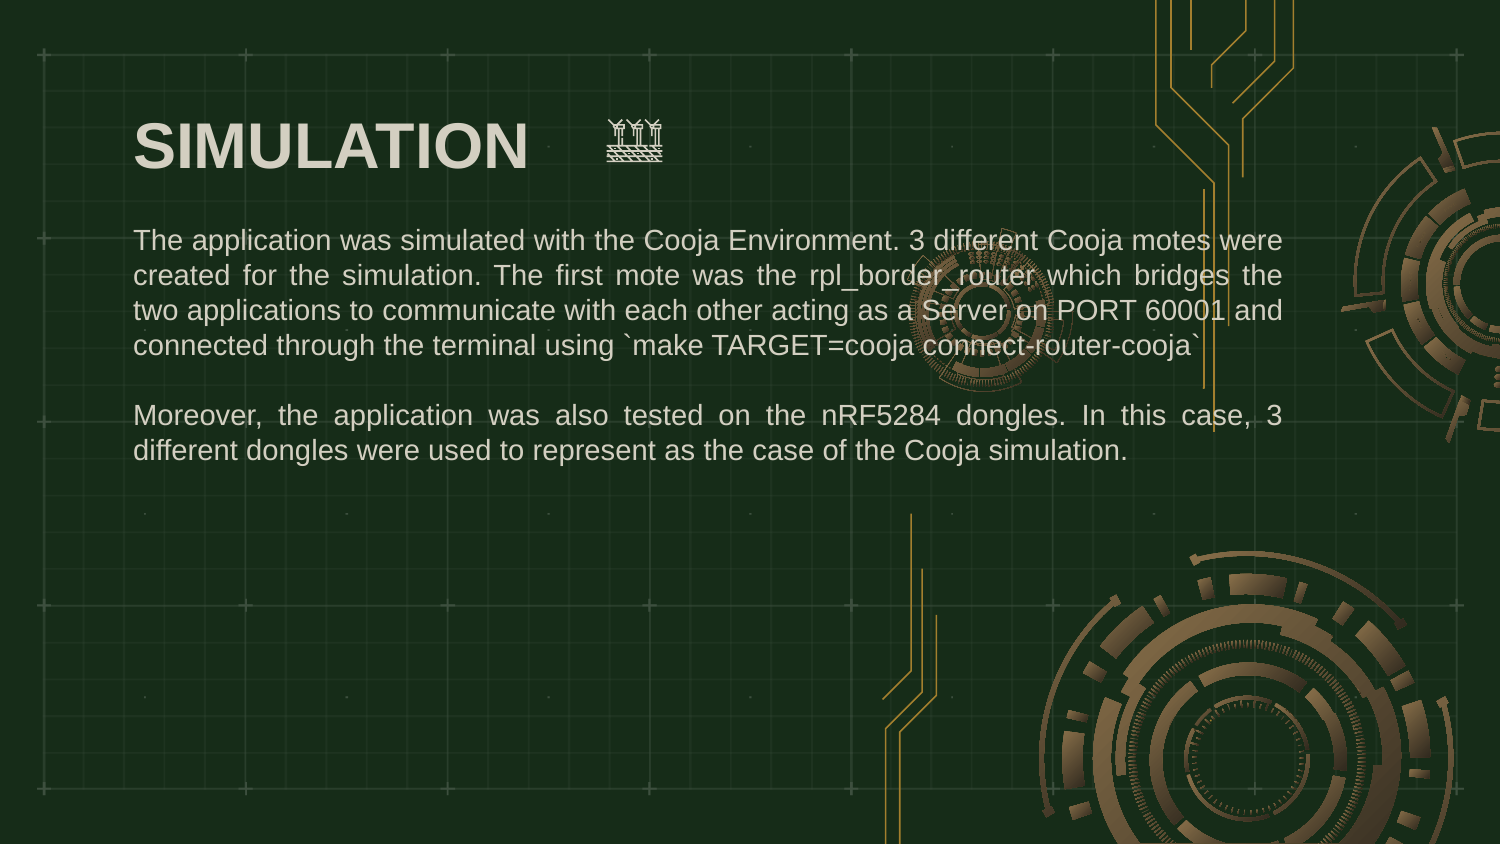

# SIMULATION

The application was simulated with the Cooja Environment. 3 different Cooja motes were created for the simulation. The first mote was the rpl_border_router which bridges the two applications to communicate with each other acting as a Server on PORT 60001 and connected through the terminal using `make TARGET=cooja connect-router-cooja`

Moreover, the application was also tested on the nRF5284 dongles. In this case, 3 different dongles were used to represent as the case of the Cooja simulation.